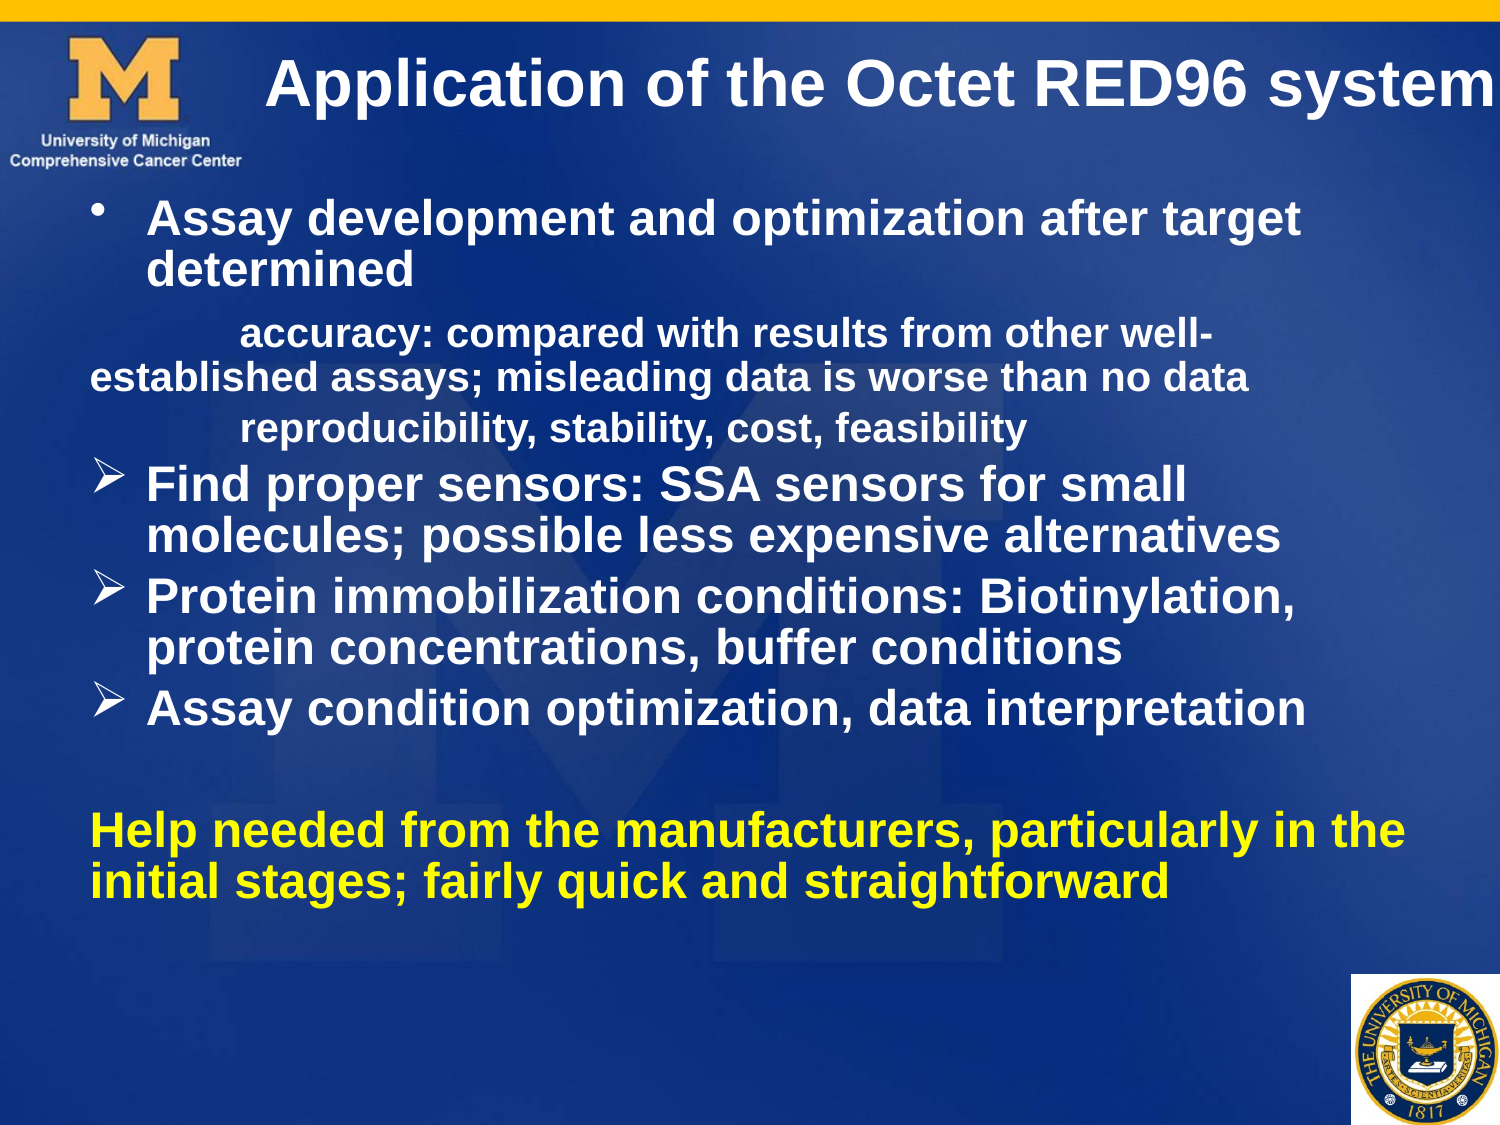

Application of the Octet RED96 system
Assay development and optimization after target determined
	accuracy: compared with results from other well-	established assays; misleading data is worse than no data
	reproducibility, stability, cost, feasibility
Find proper sensors: SSA sensors for small molecules; possible less expensive alternatives
Protein immobilization conditions: Biotinylation, protein concentrations, buffer conditions
Assay condition optimization, data interpretation

Help needed from the manufacturers, particularly in the initial stages; fairly quick and straightforward